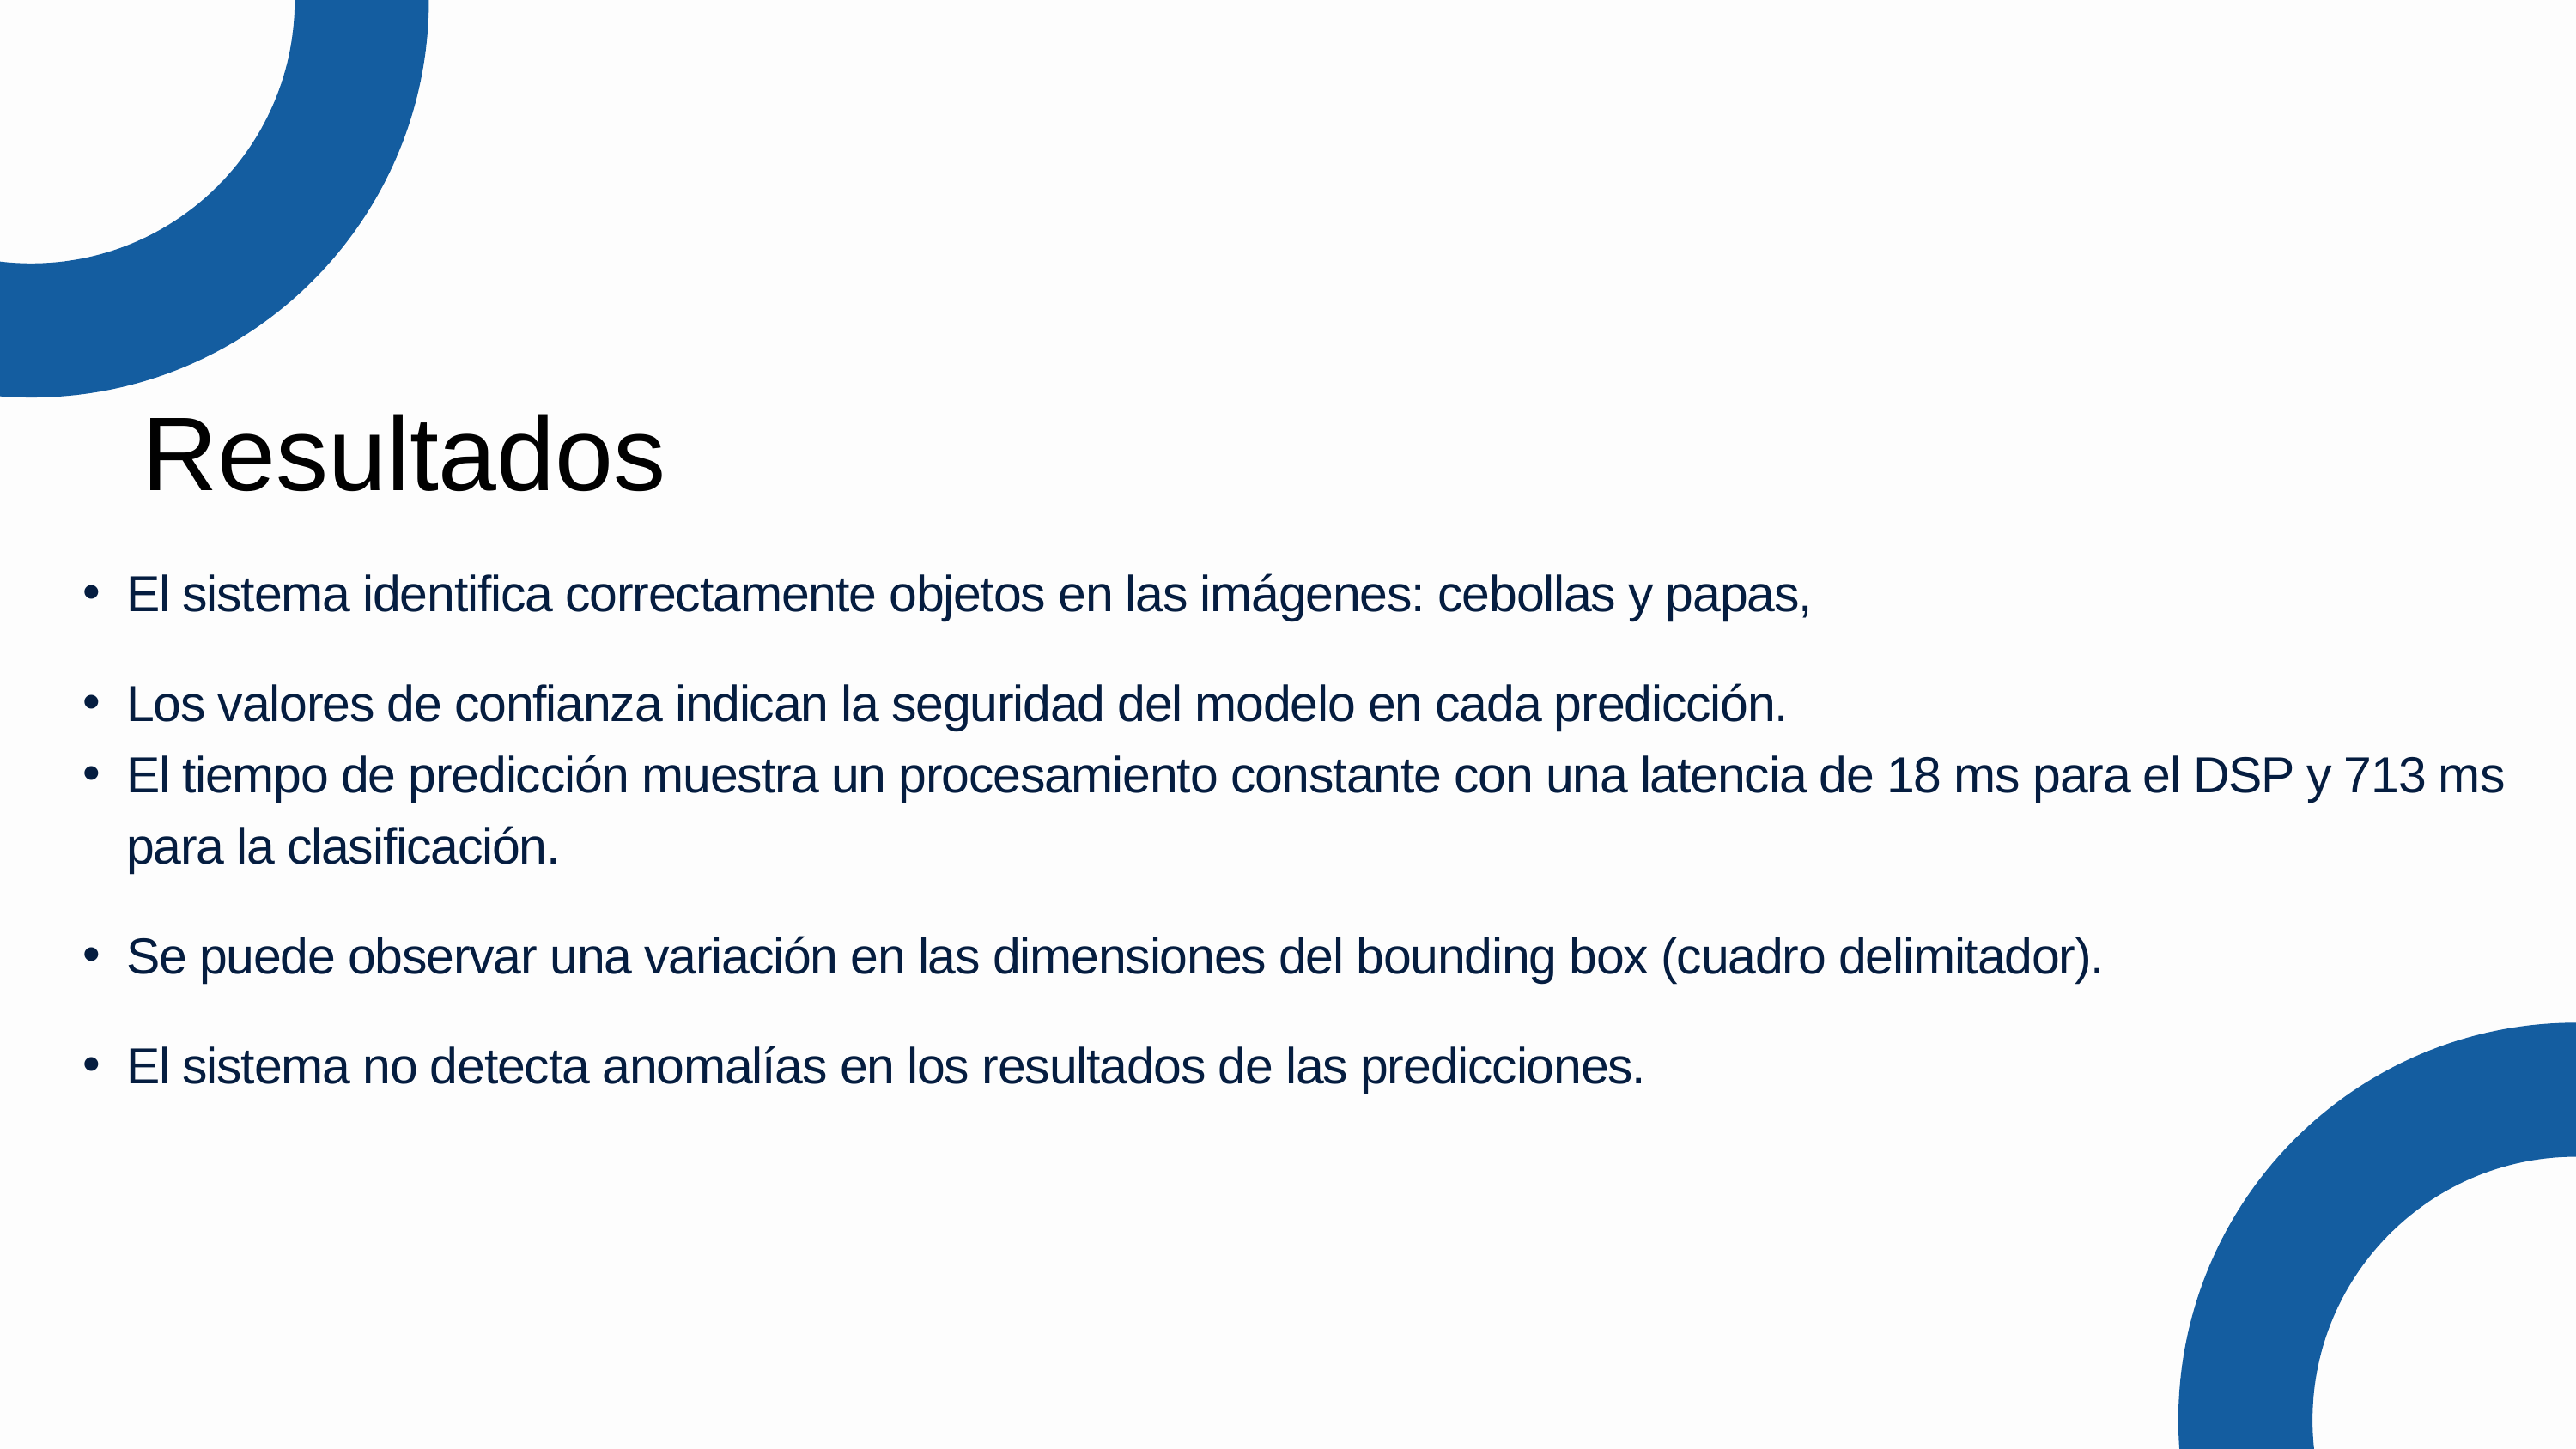

Resultados
El sistema identifica correctamente objetos en las imágenes: cebollas y papas,
Los valores de confianza indican la seguridad del modelo en cada predicción.
El tiempo de predicción muestra un procesamiento constante con una latencia de 18 ms para el DSP y 713 ms para la clasificación.
Se puede observar una variación en las dimensiones del bounding box (cuadro delimitador).
El sistema no detecta anomalías en los resultados de las predicciones.